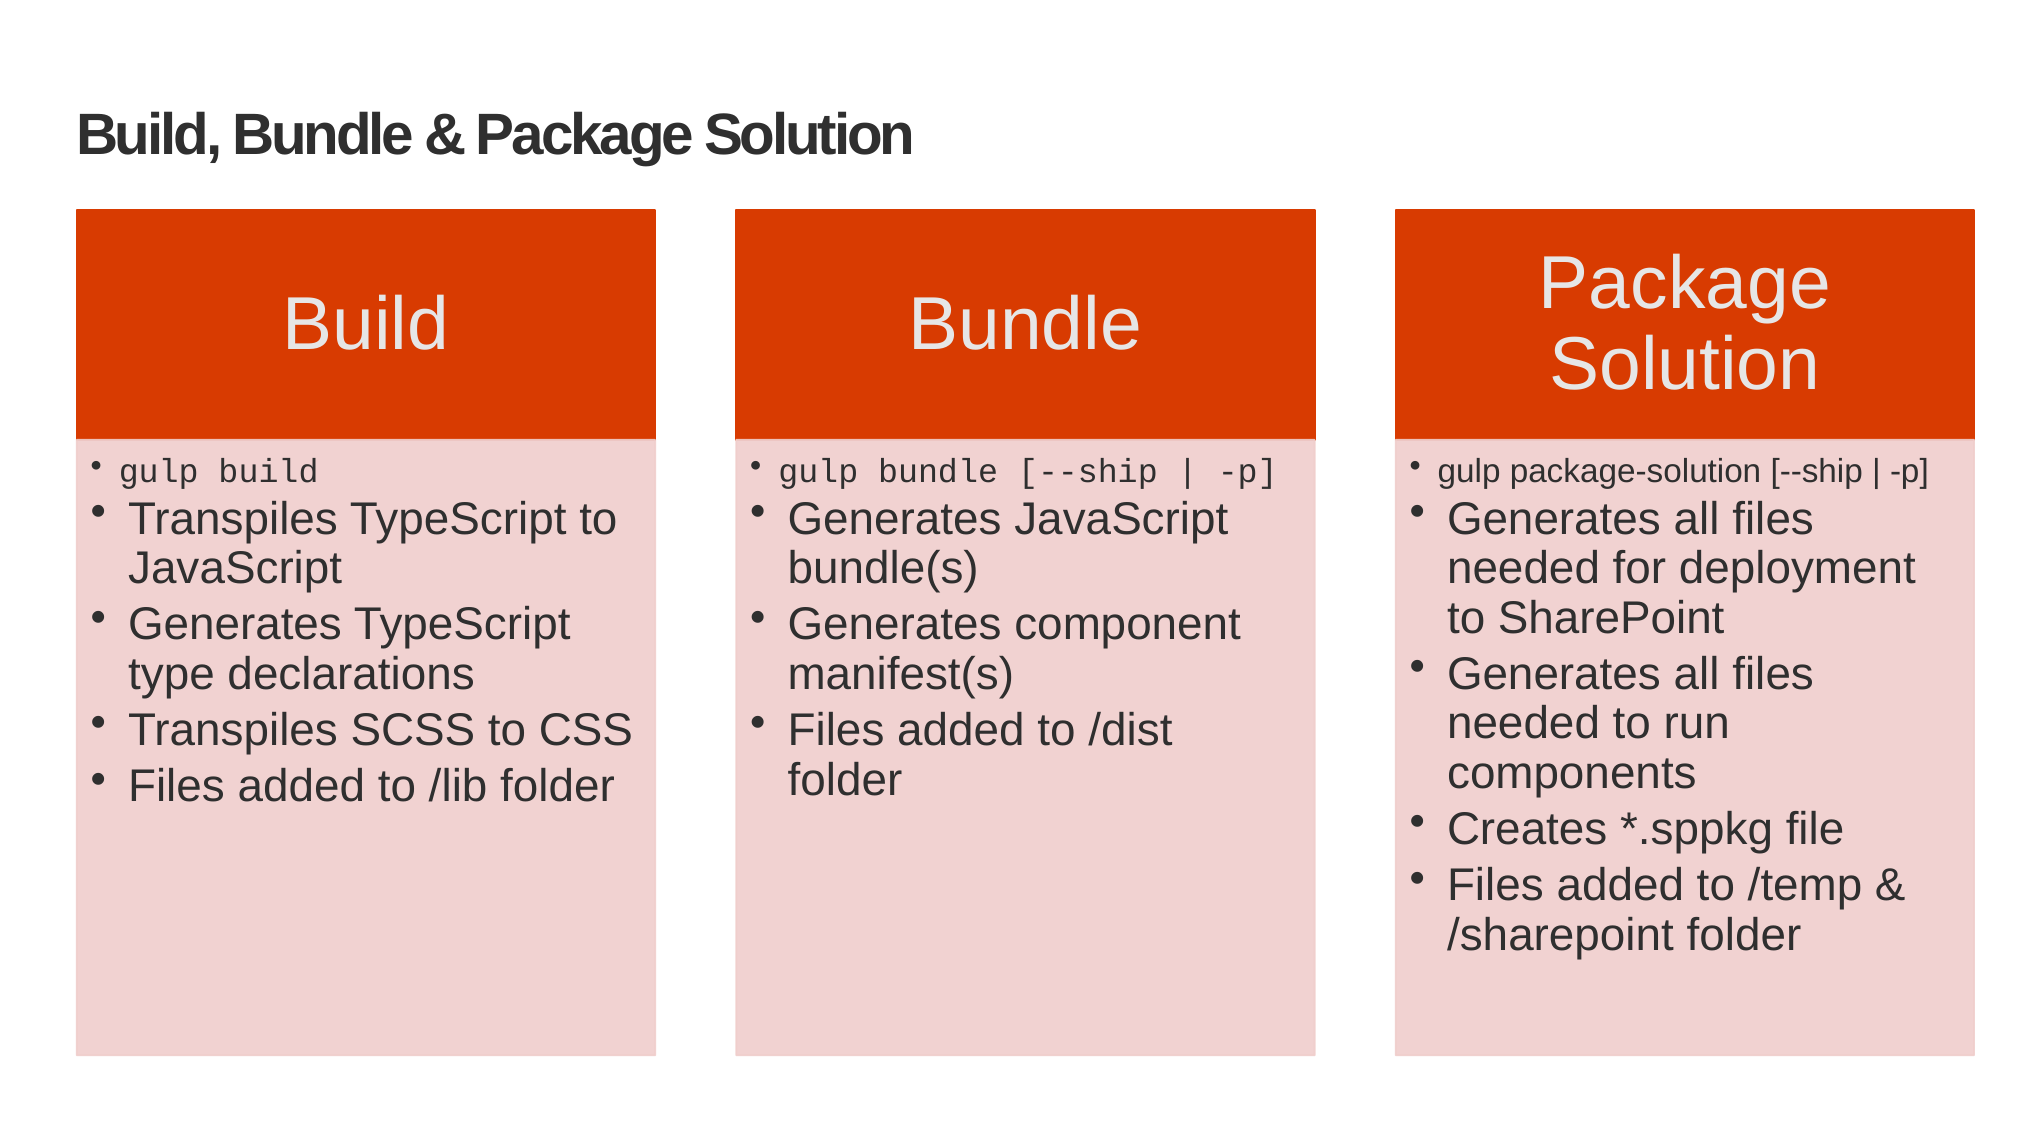

# Build, Bundle & Package Solution
Build
gulp build
Transpiles TypeScript to JavaScript
Generates TypeScript type declarations
Transpiles SCSS to CSS
Files added to /lib folder
Bundle
gulp bundle [--ship | -p]
Generates JavaScript bundle(s)
Generates component manifest(s)
Files added to /dist folder
Package Solution
gulp package-solution [--ship | -p]
Generates all files needed for deployment to SharePoint
Generates all files needed to run components
Creates *.sppkg file
Files added to /temp & /sharepoint folder